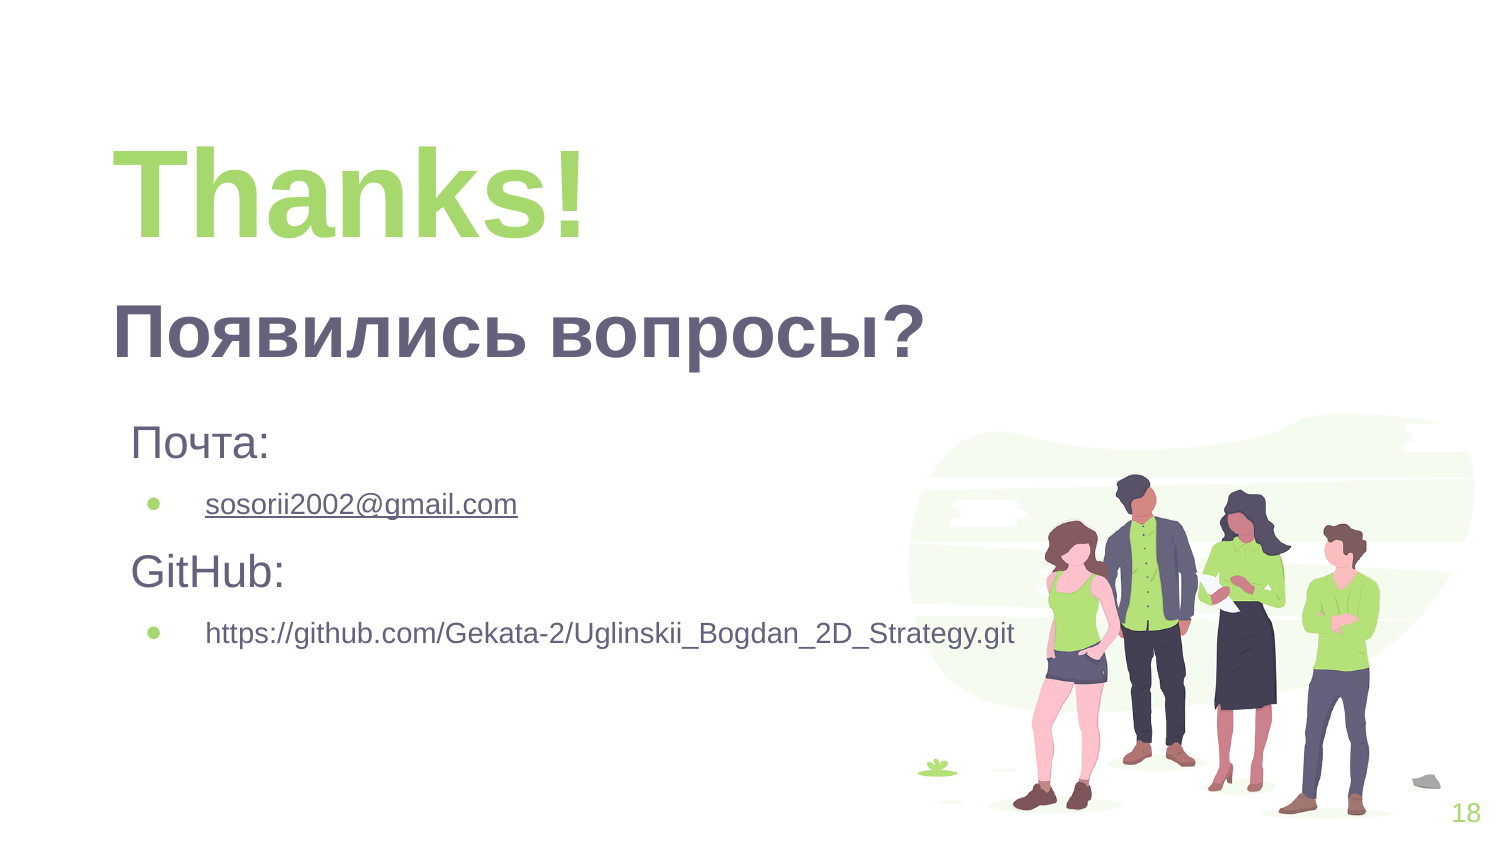

Thanks!
Появились вопросы?
Почта:
sosorii2002@gmail.com

GitHub:
https://github.com/Gekata-2/Uglinskii_Bogdan_2D_Strategy.git
18